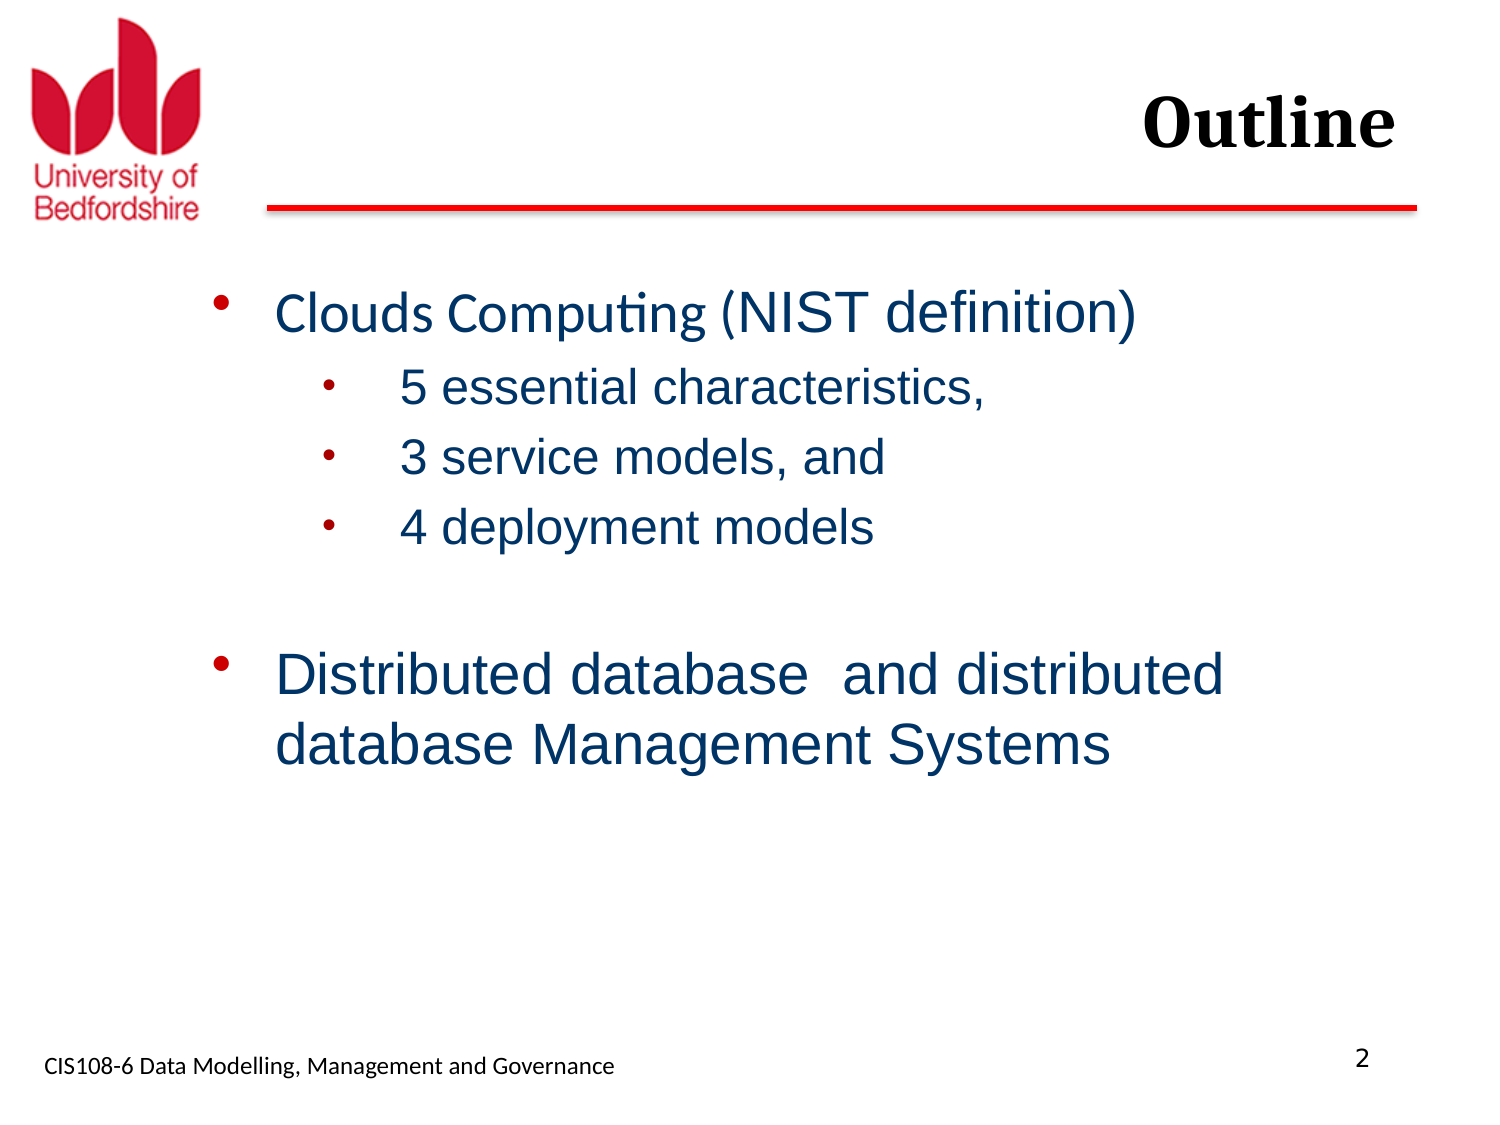

# Outline
Clouds Computing (NIST definition)
5 essential characteristics,
3 service models, and
4 deployment models

Distributed database  and distributed database Management Systems

CIS108-6 Data Modelling, Management and Governance